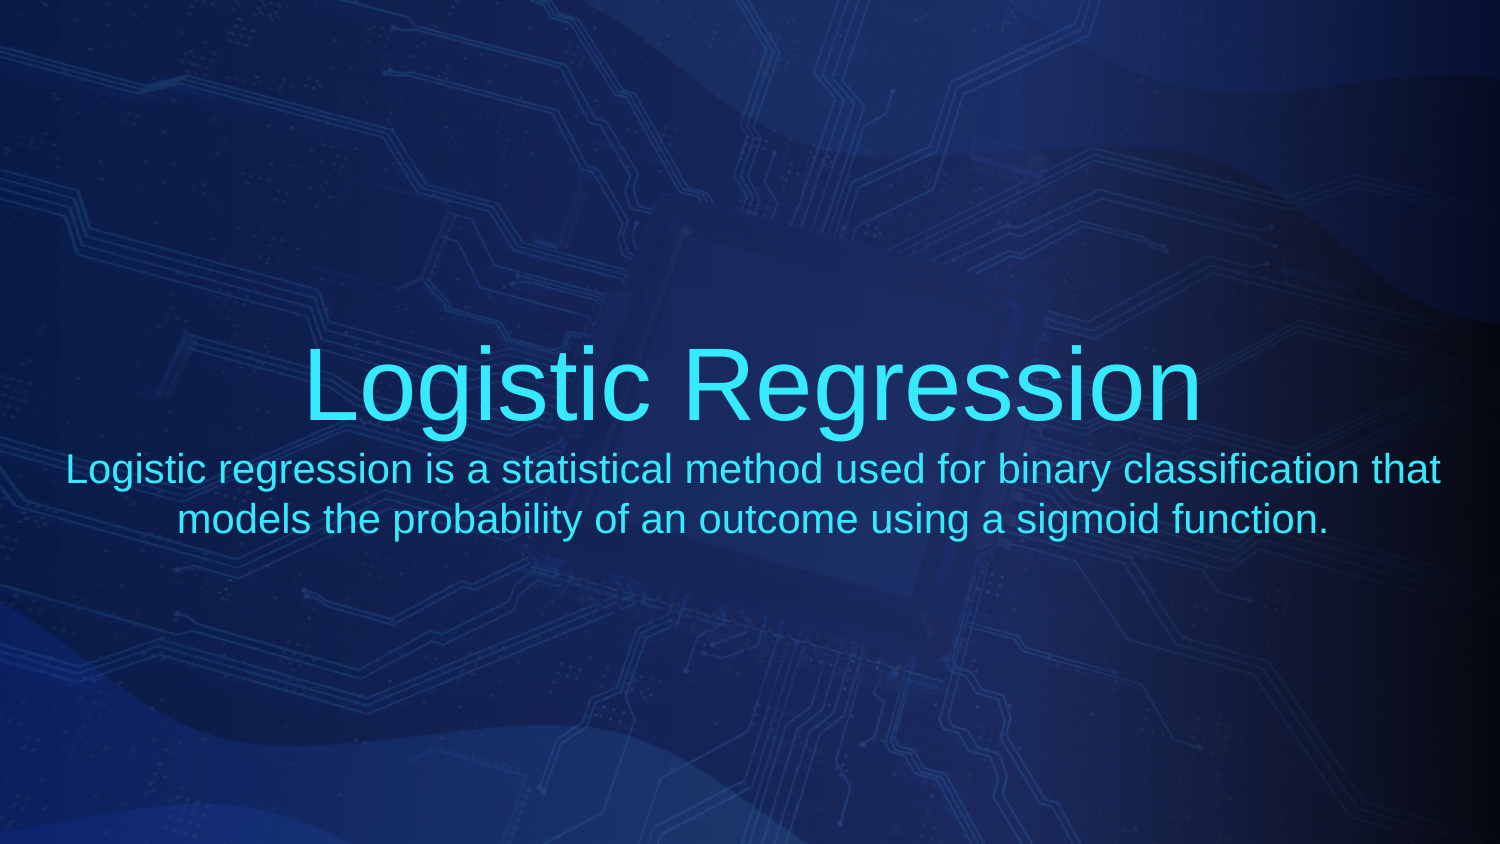

Logistic Regression
Logistic regression is a statistical method used for binary classification that models the probability of an outcome using a sigmoid function.